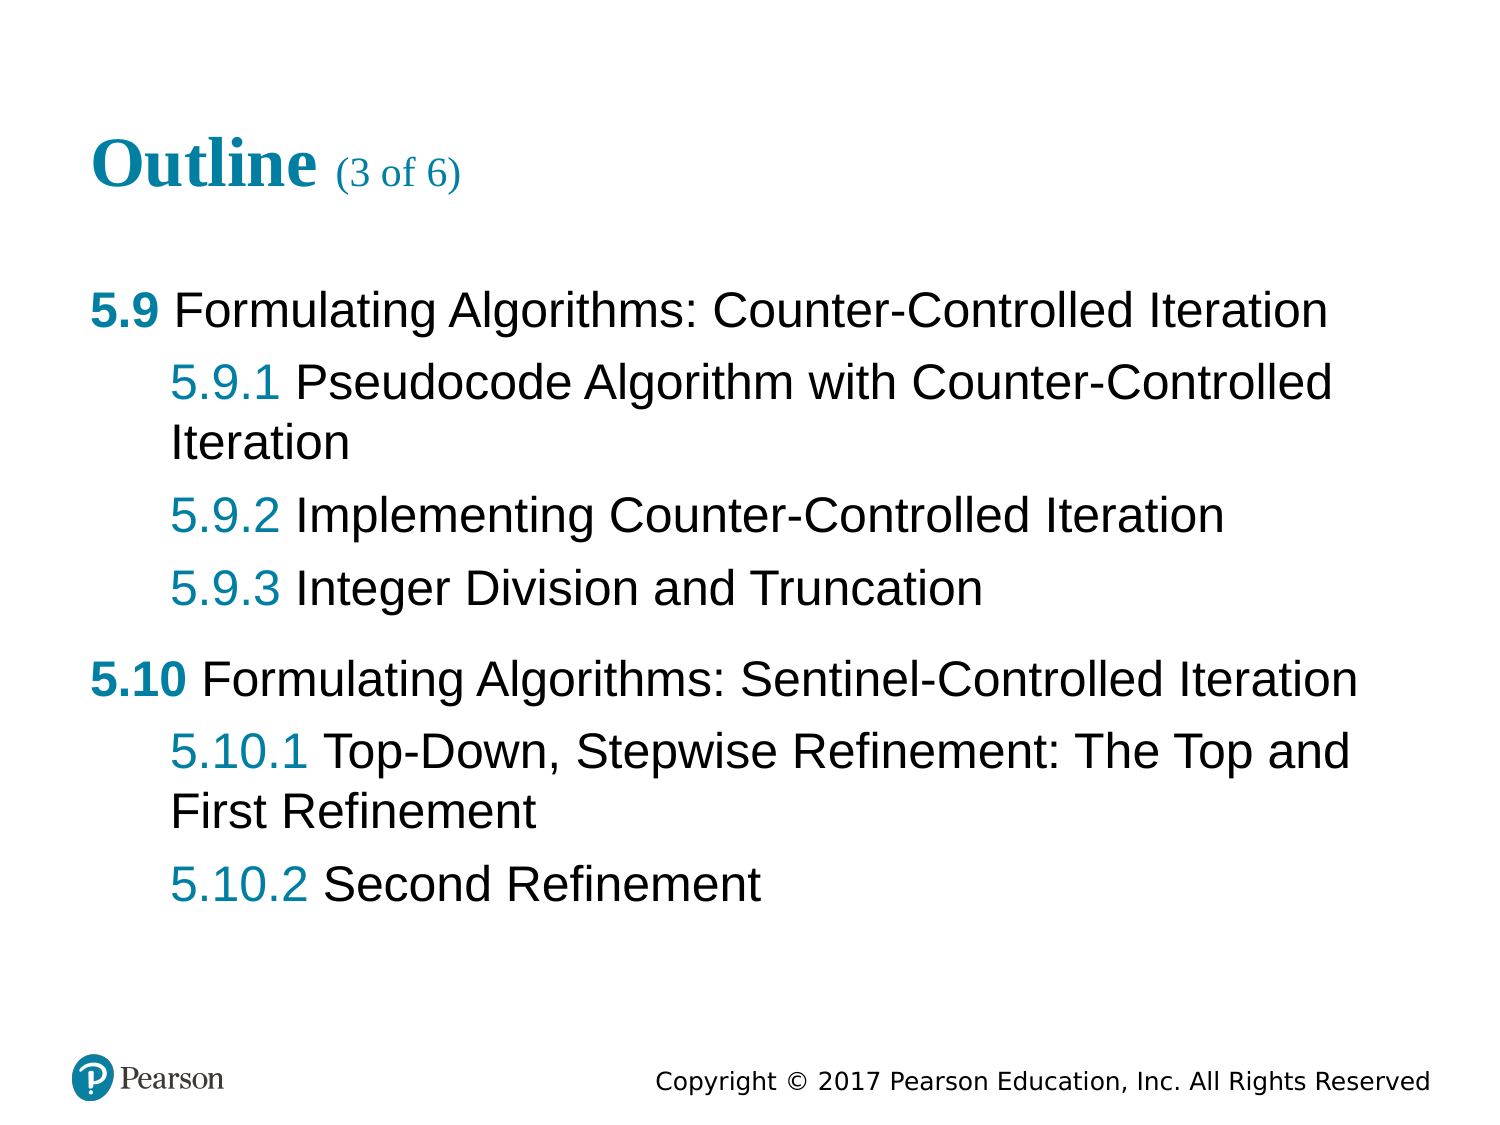

# Outline (3 of 6)
5.9 Formulating Algorithms: Counter-Controlled Iteration
5.9.1 Pseudocode Algorithm with Counter-Controlled Iteration
5.9.2 Implementing Counter-Controlled Iteration
5.9.3 Integer Division and Truncation
5.10 Formulating Algorithms: Sentinel-Controlled Iteration
5.10.1 Top-Down, Stepwise Refinement: The Top and First Refinement
5.10.2 Second Refinement